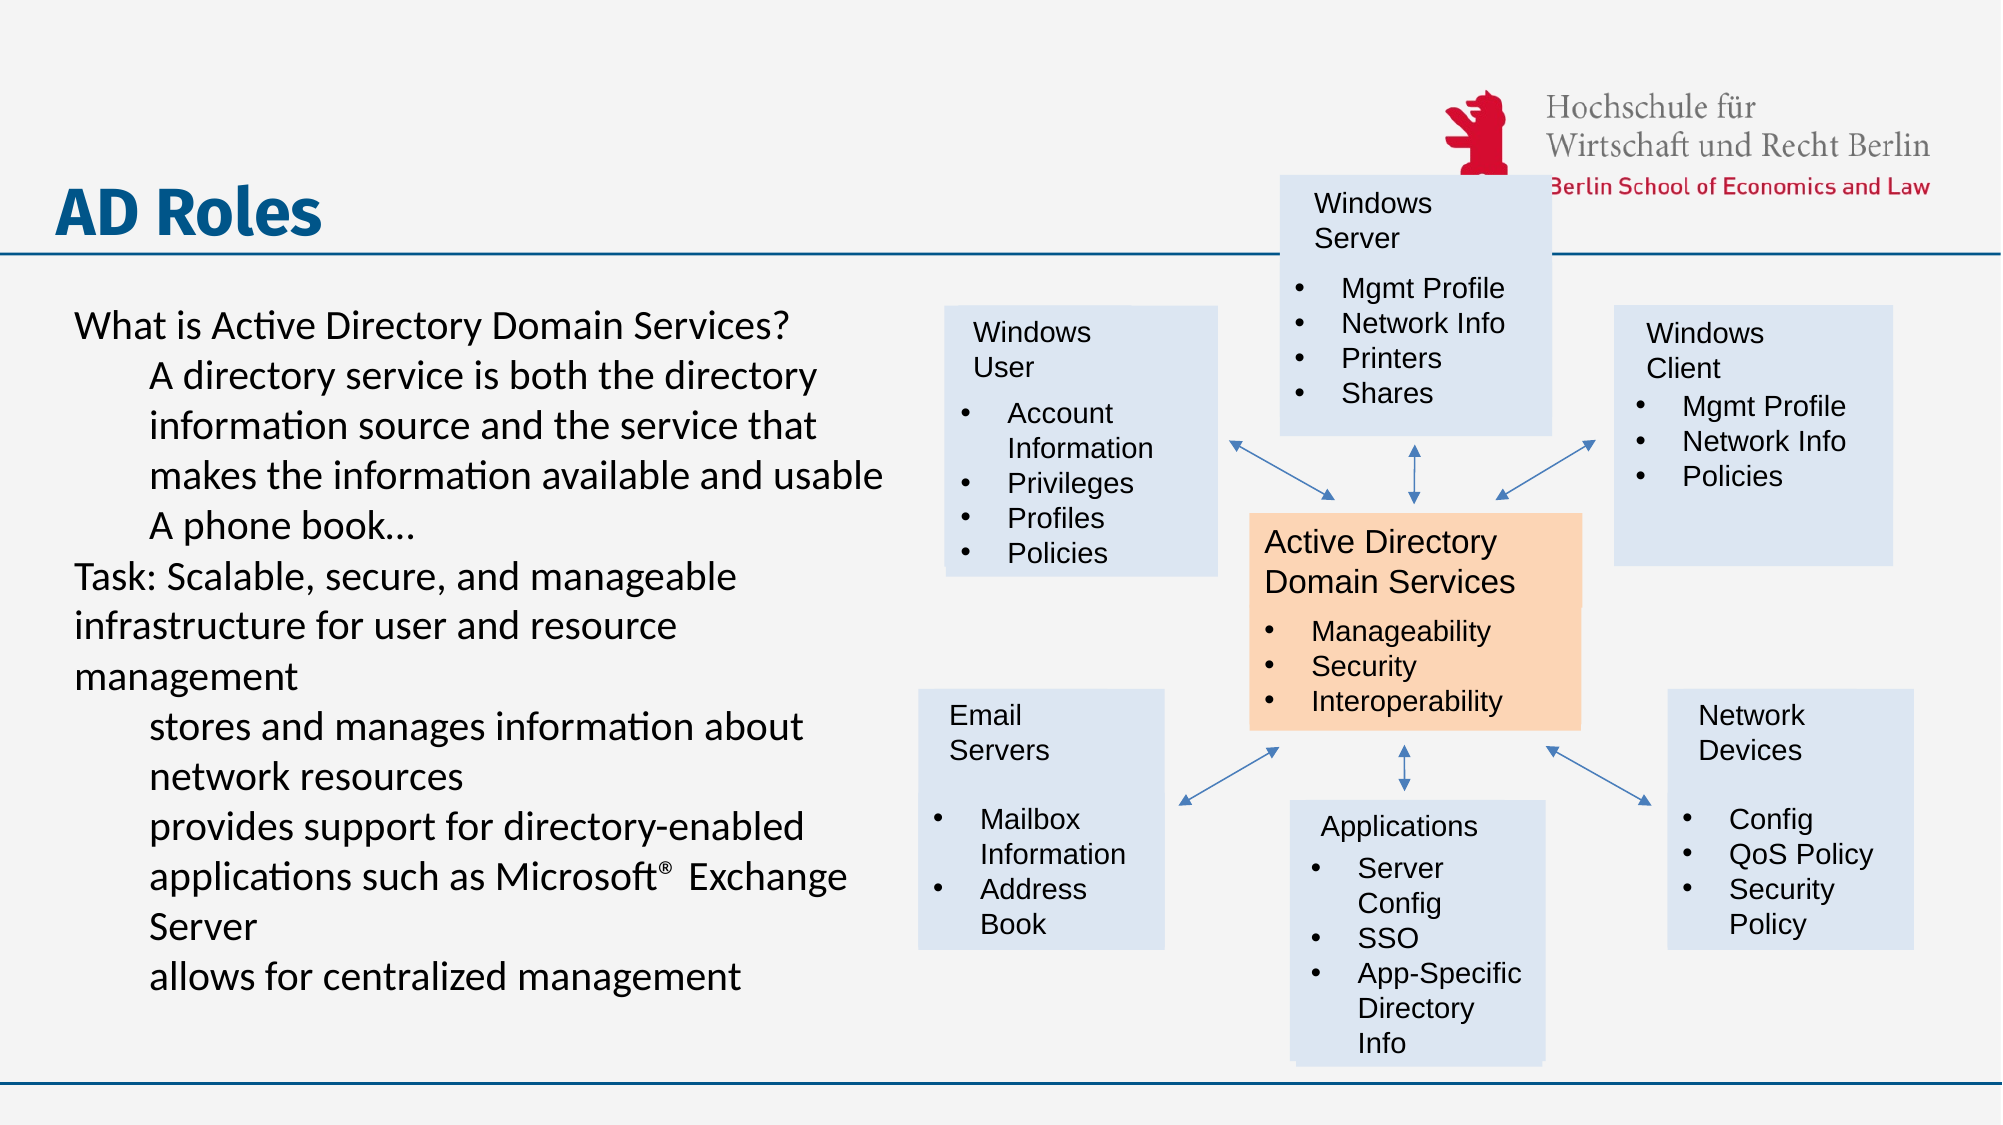

# AD Roles

Windows Server
Mgmt Profile
Network Info
Printers
Shares
What is Active Directory Domain Services?
A directory service is both the directory information source and the service that makes the information available and usable
A phone book…
Task: Scalable, secure, and manageable infrastructure for user and resource management
stores and manages information about network resources
provides support for directory-enabled applications such as Microsoft® Exchange Server
allows for centralized management

Windows Client
Mgmt Profile
Network Info
Policies

Windows User
Account Information
Privileges
Profiles
Policies

Active Directory Domain Services
Manageability
Security
Interoperability

Email Servers
Mailbox Information
Address Book

Network Devices
Config
QoS Policy
Security Policy

Applications
Server Config
SSO
App-Specific Directory Info